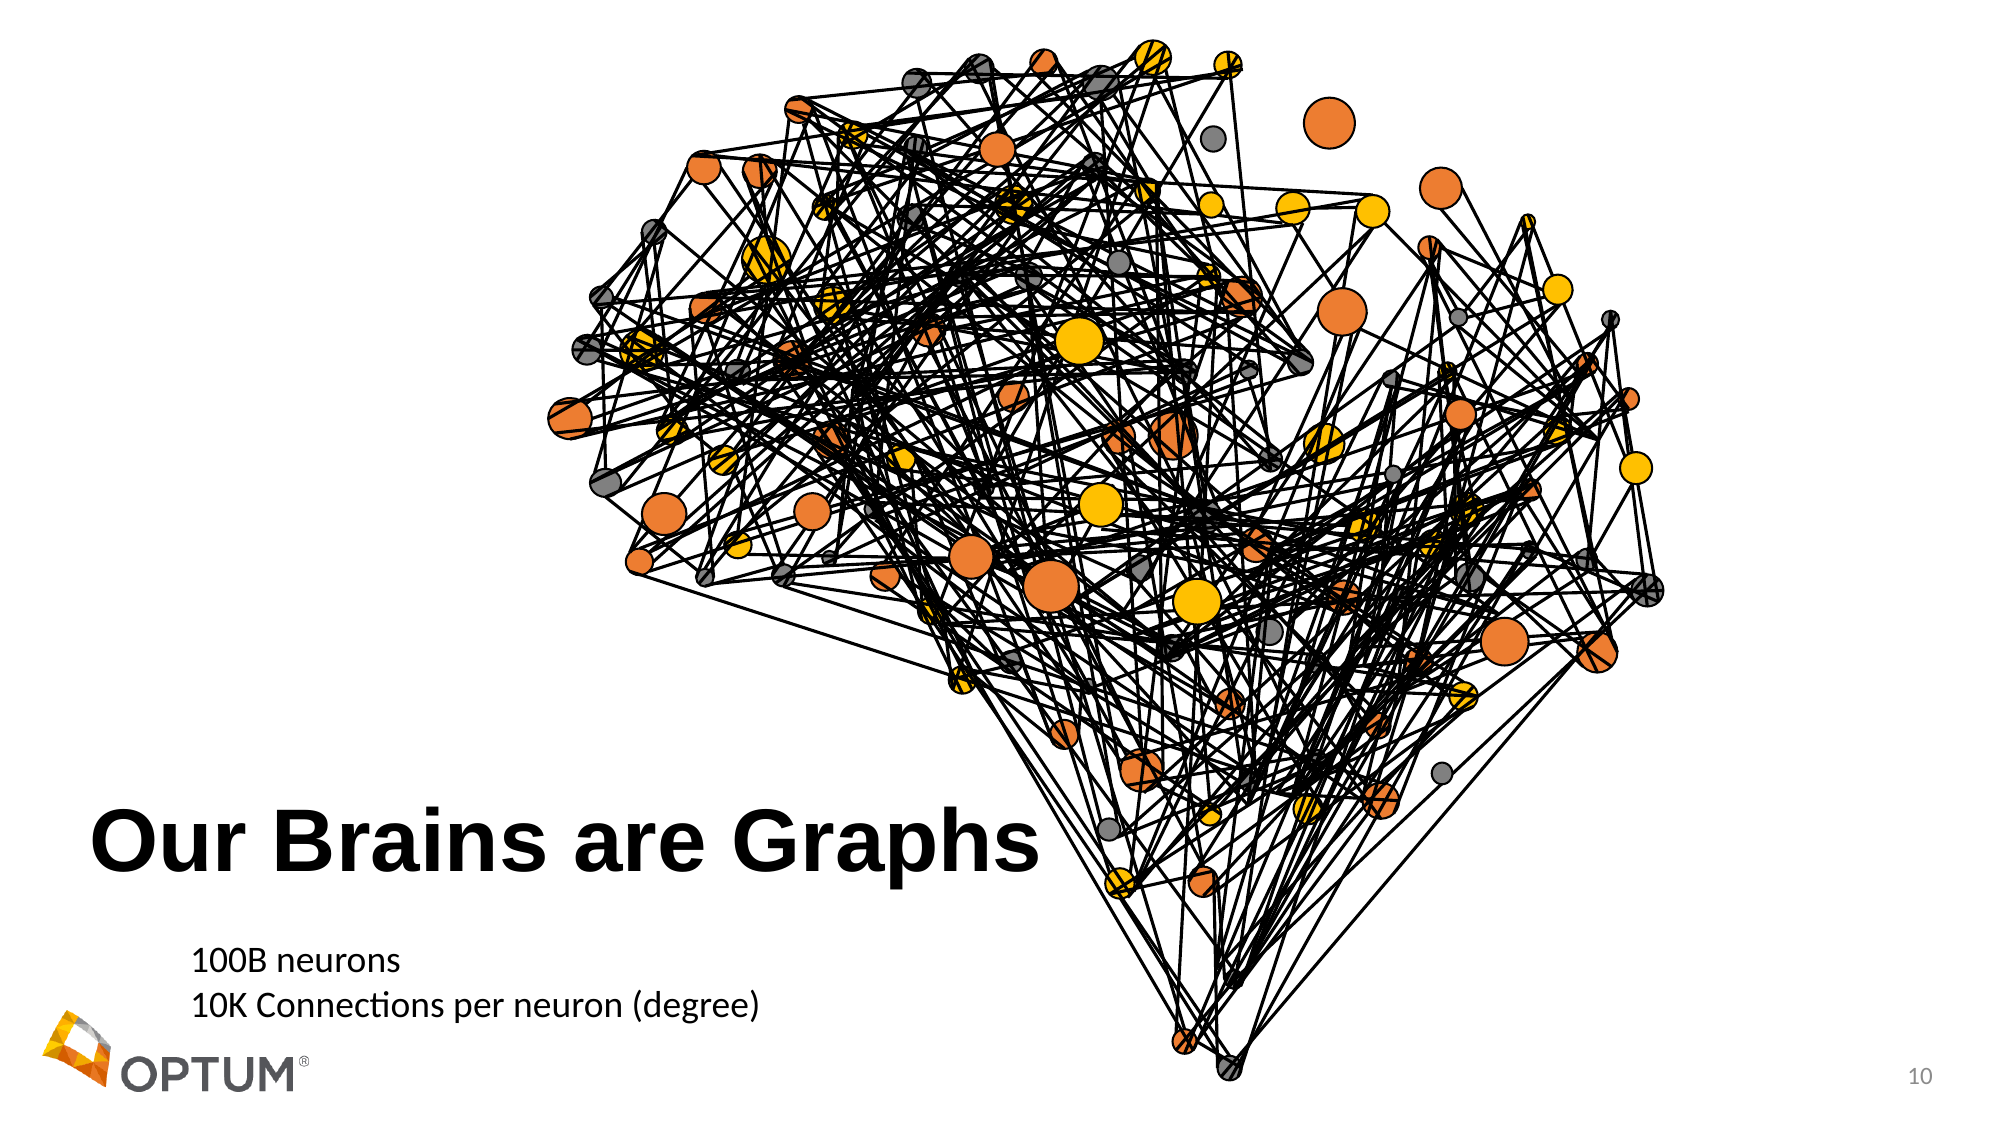

Our Brains are Graphs
100B neurons
10K Connections per neuron (degree)
10